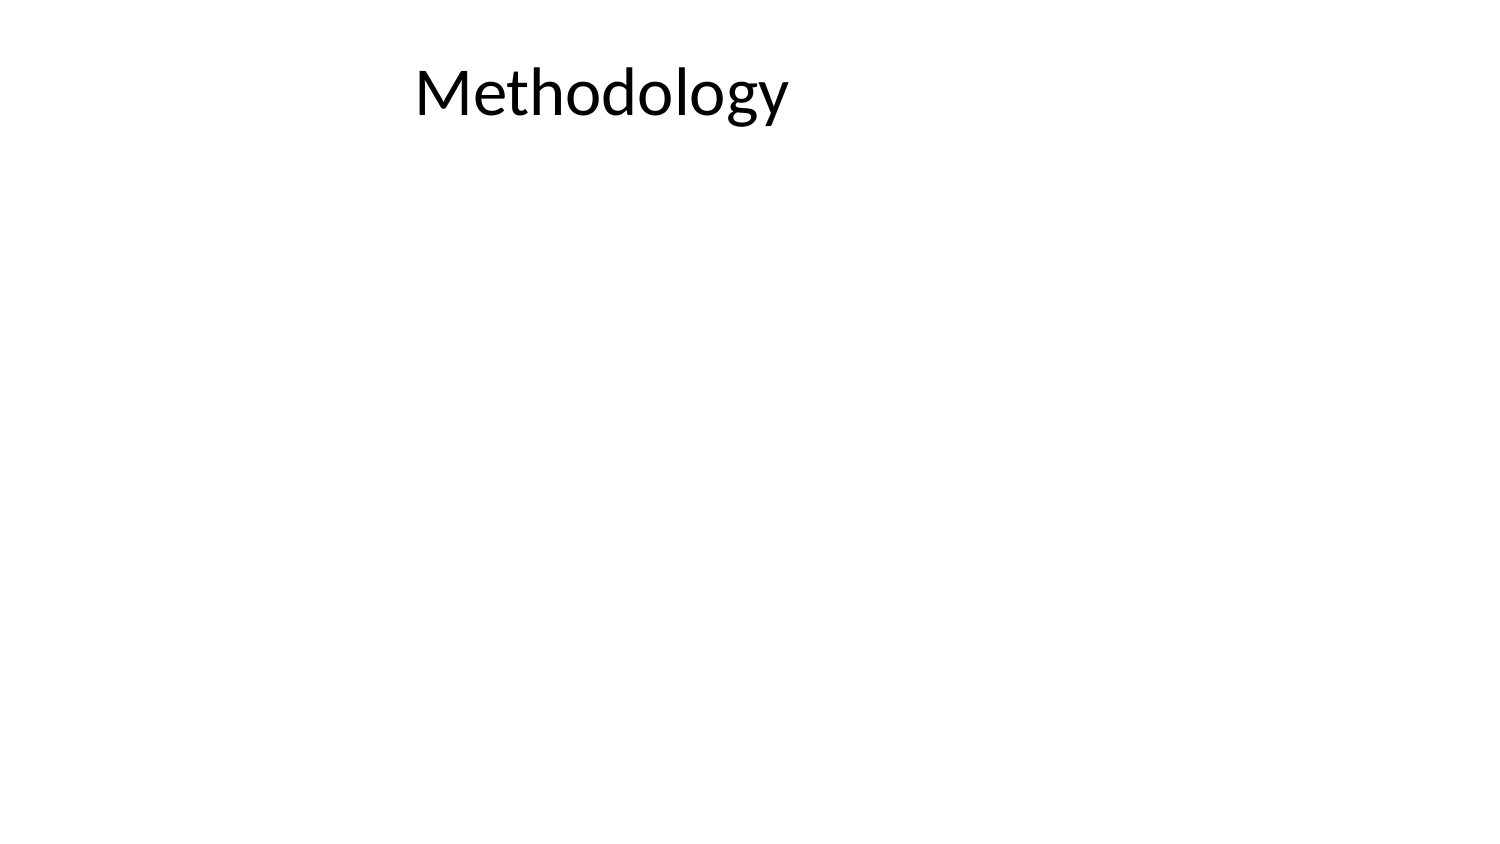

# Methodology
Why we choose prototype model:

In this type of system, one module is made after another.
As per the rules of the prototype model, first we need to make a demo, then show the demo to the client. Then make necessary changes if required.
This is helpful for us as we can get new requirement/s and implement it real soon.
This model is similar to our system and the process is same. That’s why we choose the prototype model.